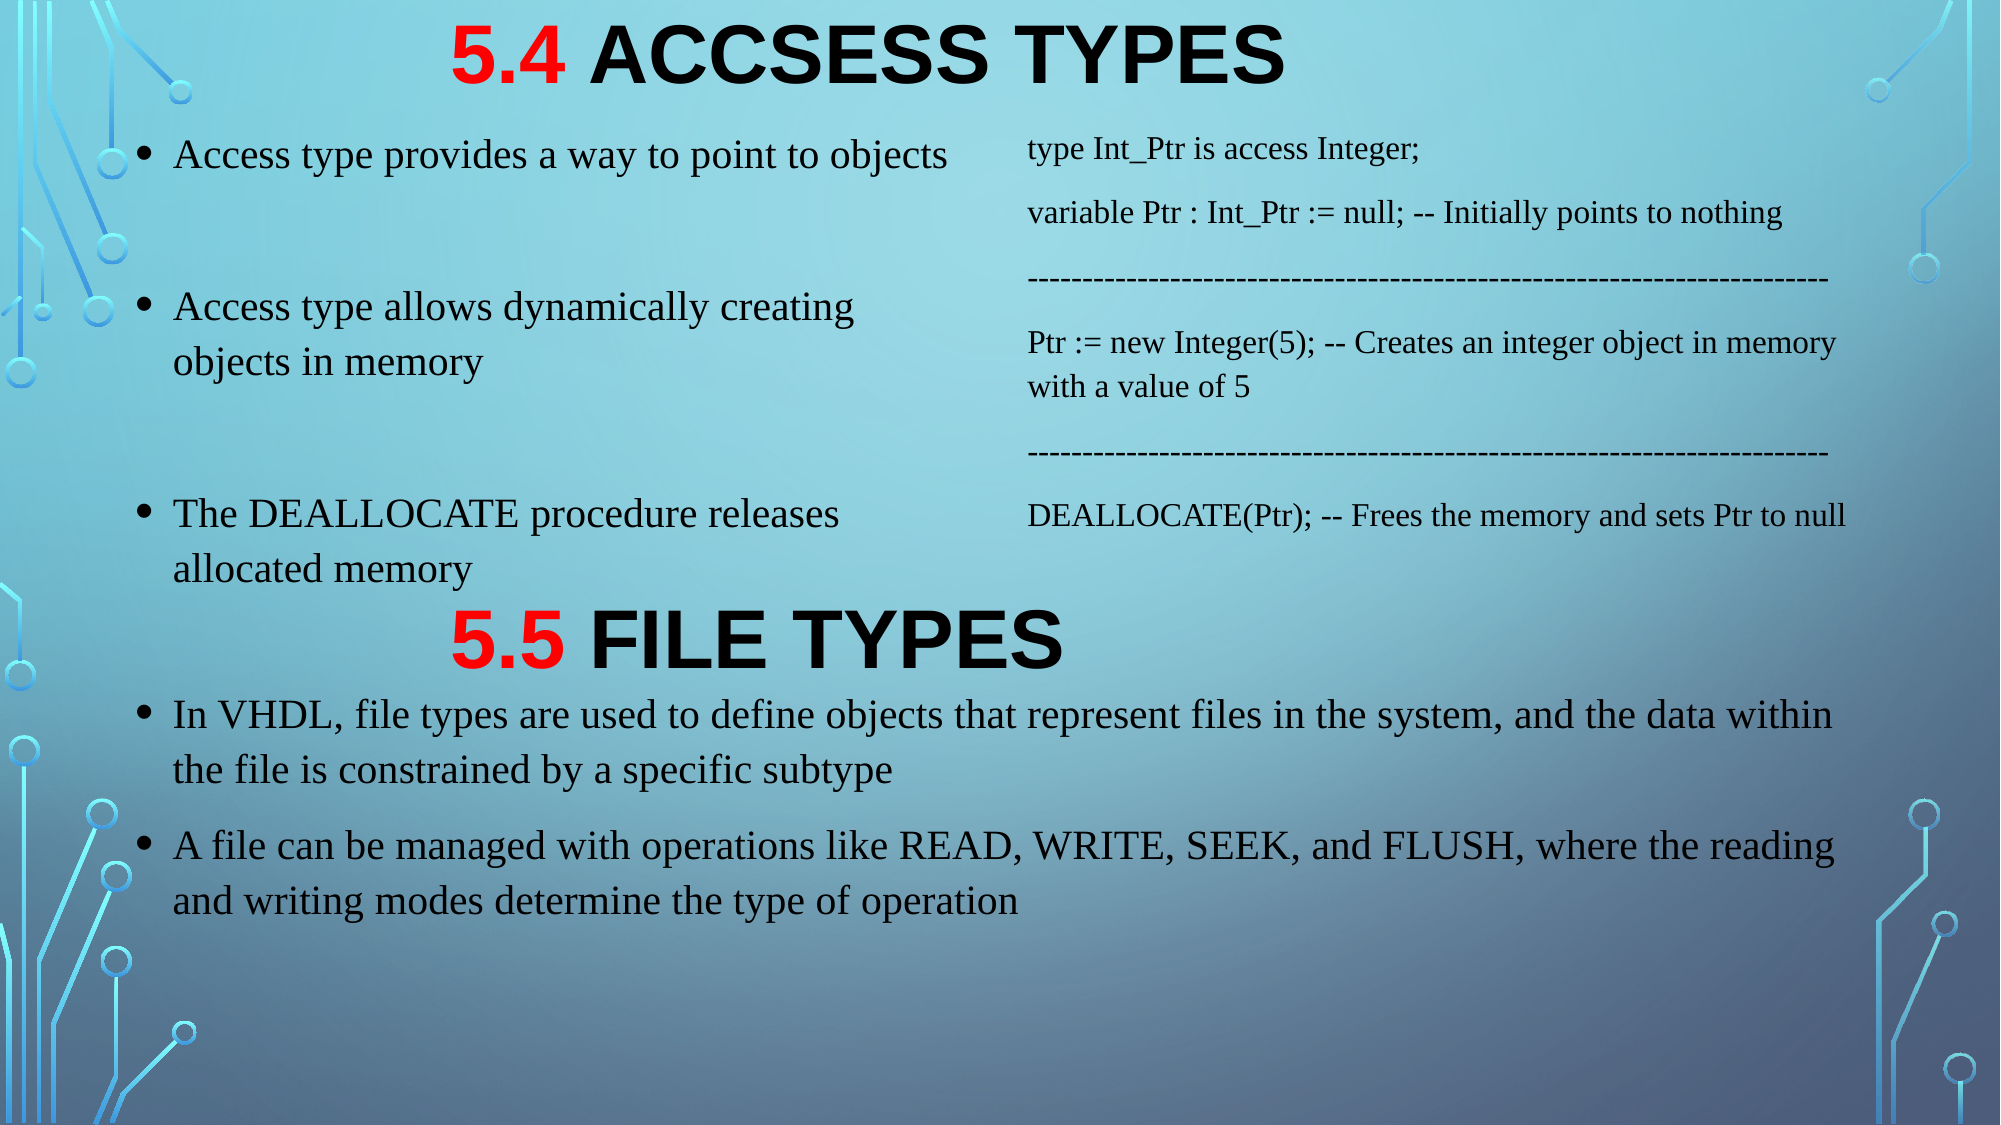

5.4 ACCSESS TYPES
Access type provides a way to point to objects

Access type allows dynamically creating objects in memory

The DEALLOCATE procedure releases allocated memory

type Int_Ptr is access Integer;
variable Ptr : Int_Ptr := null; -- Initially points to nothing
-------------------------------------------------------------------------
Ptr := new Integer(5); -- Creates an integer object in memory with a value of 5
-------------------------------------------------------------------------
DEALLOCATE(Ptr); -- Frees the memory and sets Ptr to null

			5.5 FILE TYPES
In VHDL, file types are used to define objects that represent files in the system, and the data within the file is constrained by a specific subtype
A file can be managed with operations like READ, WRITE, SEEK, and FLUSH, where the reading and writing modes determine the type of operation